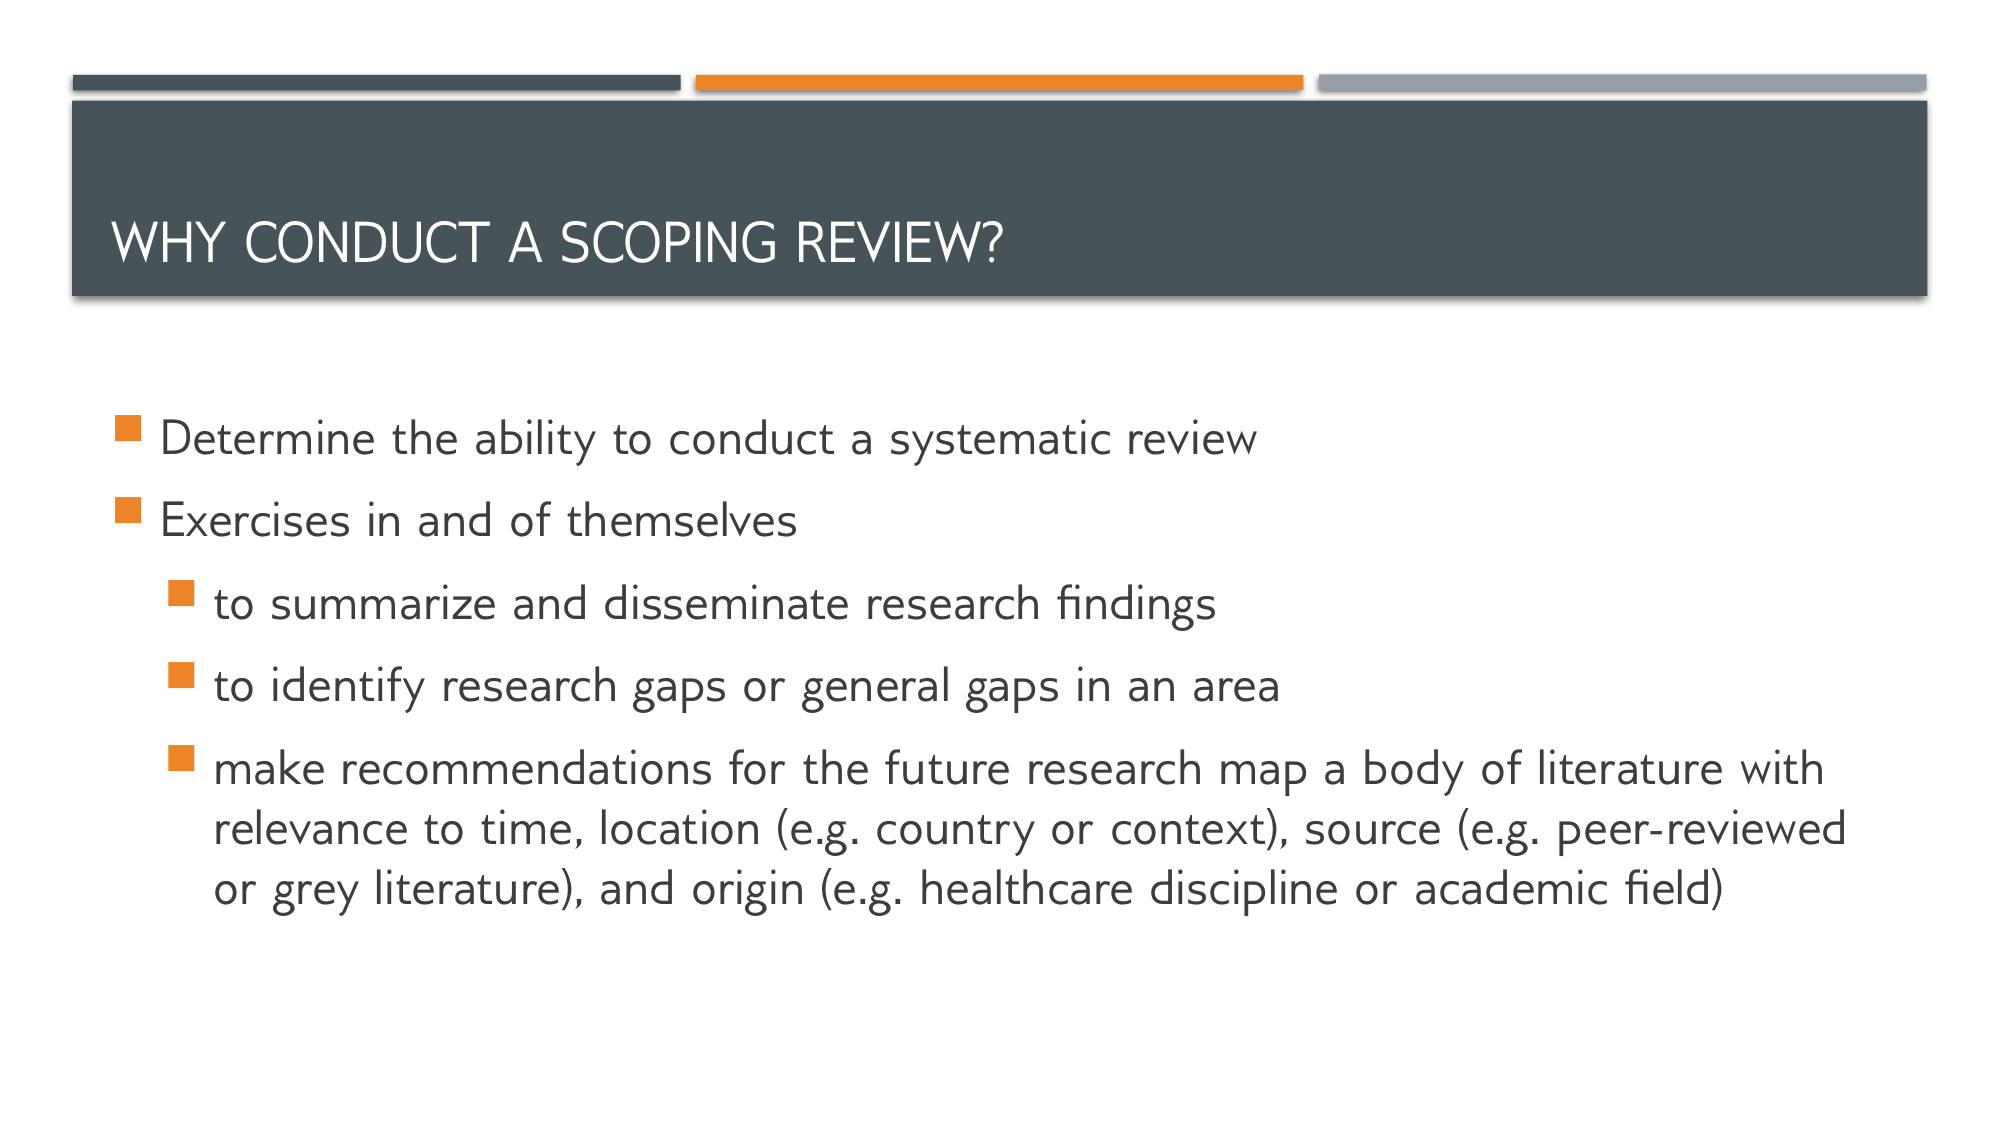

# Why conduct a scoping review?
Determine the ability to conduct a systematic review
Exercises in and of themselves
to summarize and disseminate research findings
to identify research gaps or general gaps in an area
make recommendations for the future research map a body of literature with relevance to time, location (e.g. country or context), source (e.g. peer-reviewed or grey literature), and origin (e.g. healthcare discipline or academic field)